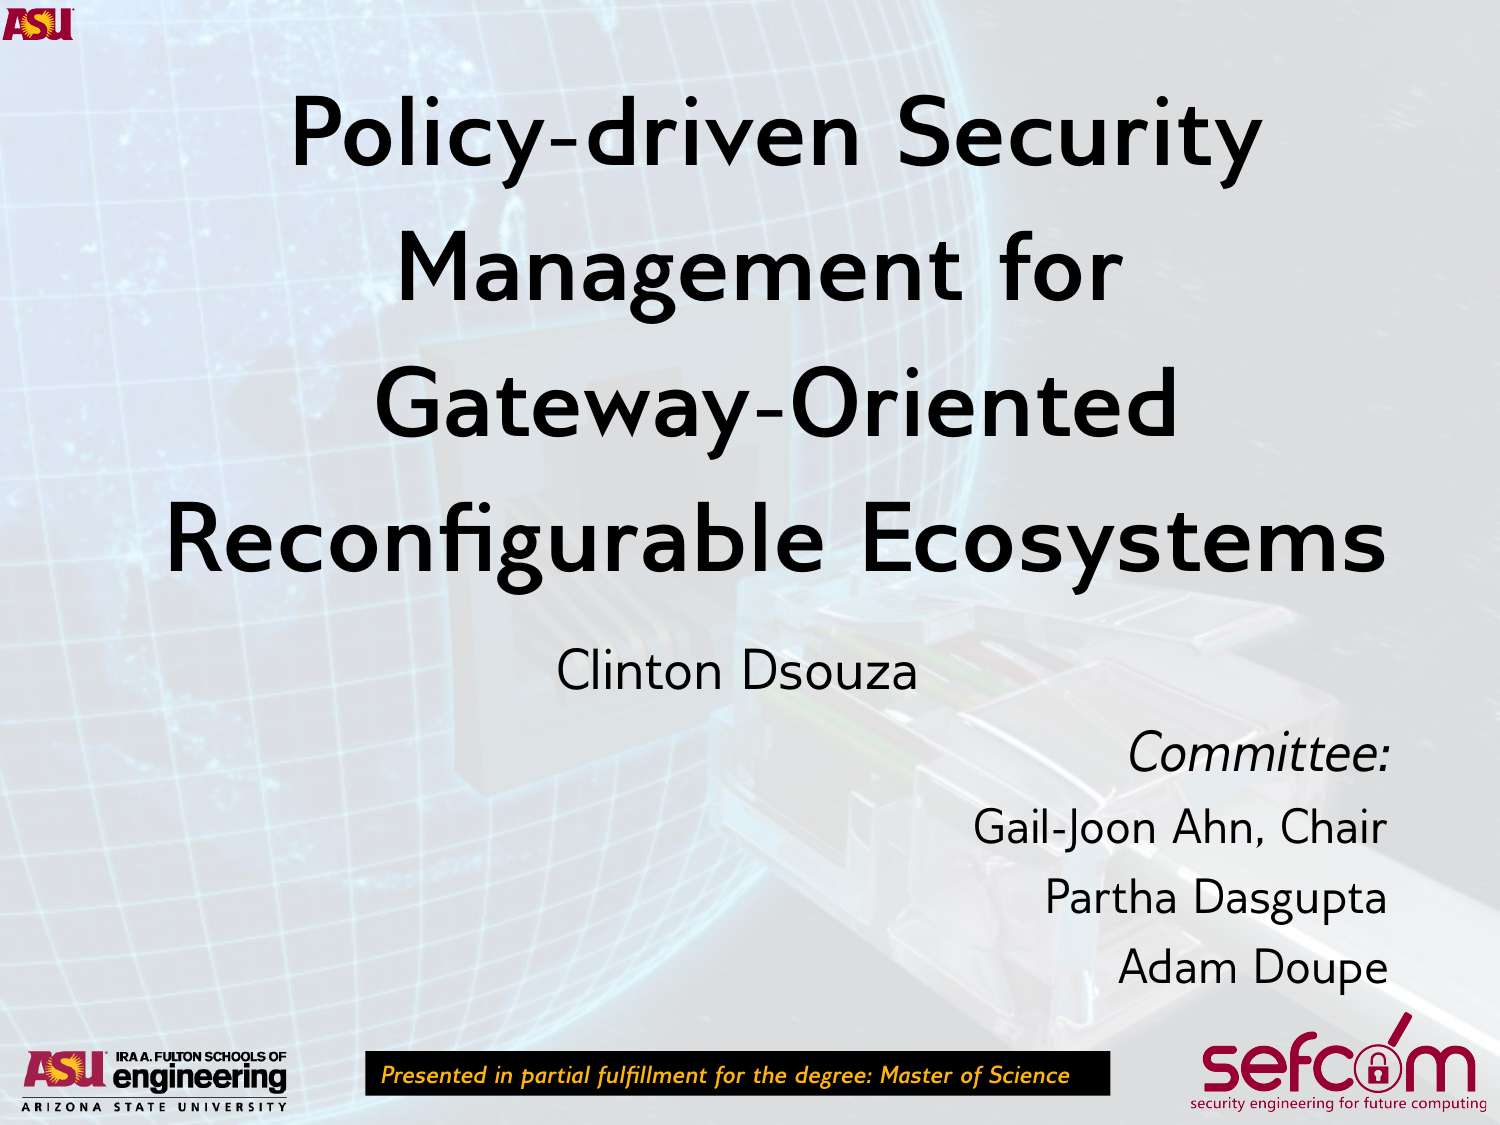

Policy-driven Security Management for
Gateway-Oriented Reconfigurable Ecosystems
Clinton Dsouza
Committee:
Gail-Joon Ahn, Chair
Partha Dasgupta
Adam Doupe
Presented in partial fulfillment for the degree: Master of Science